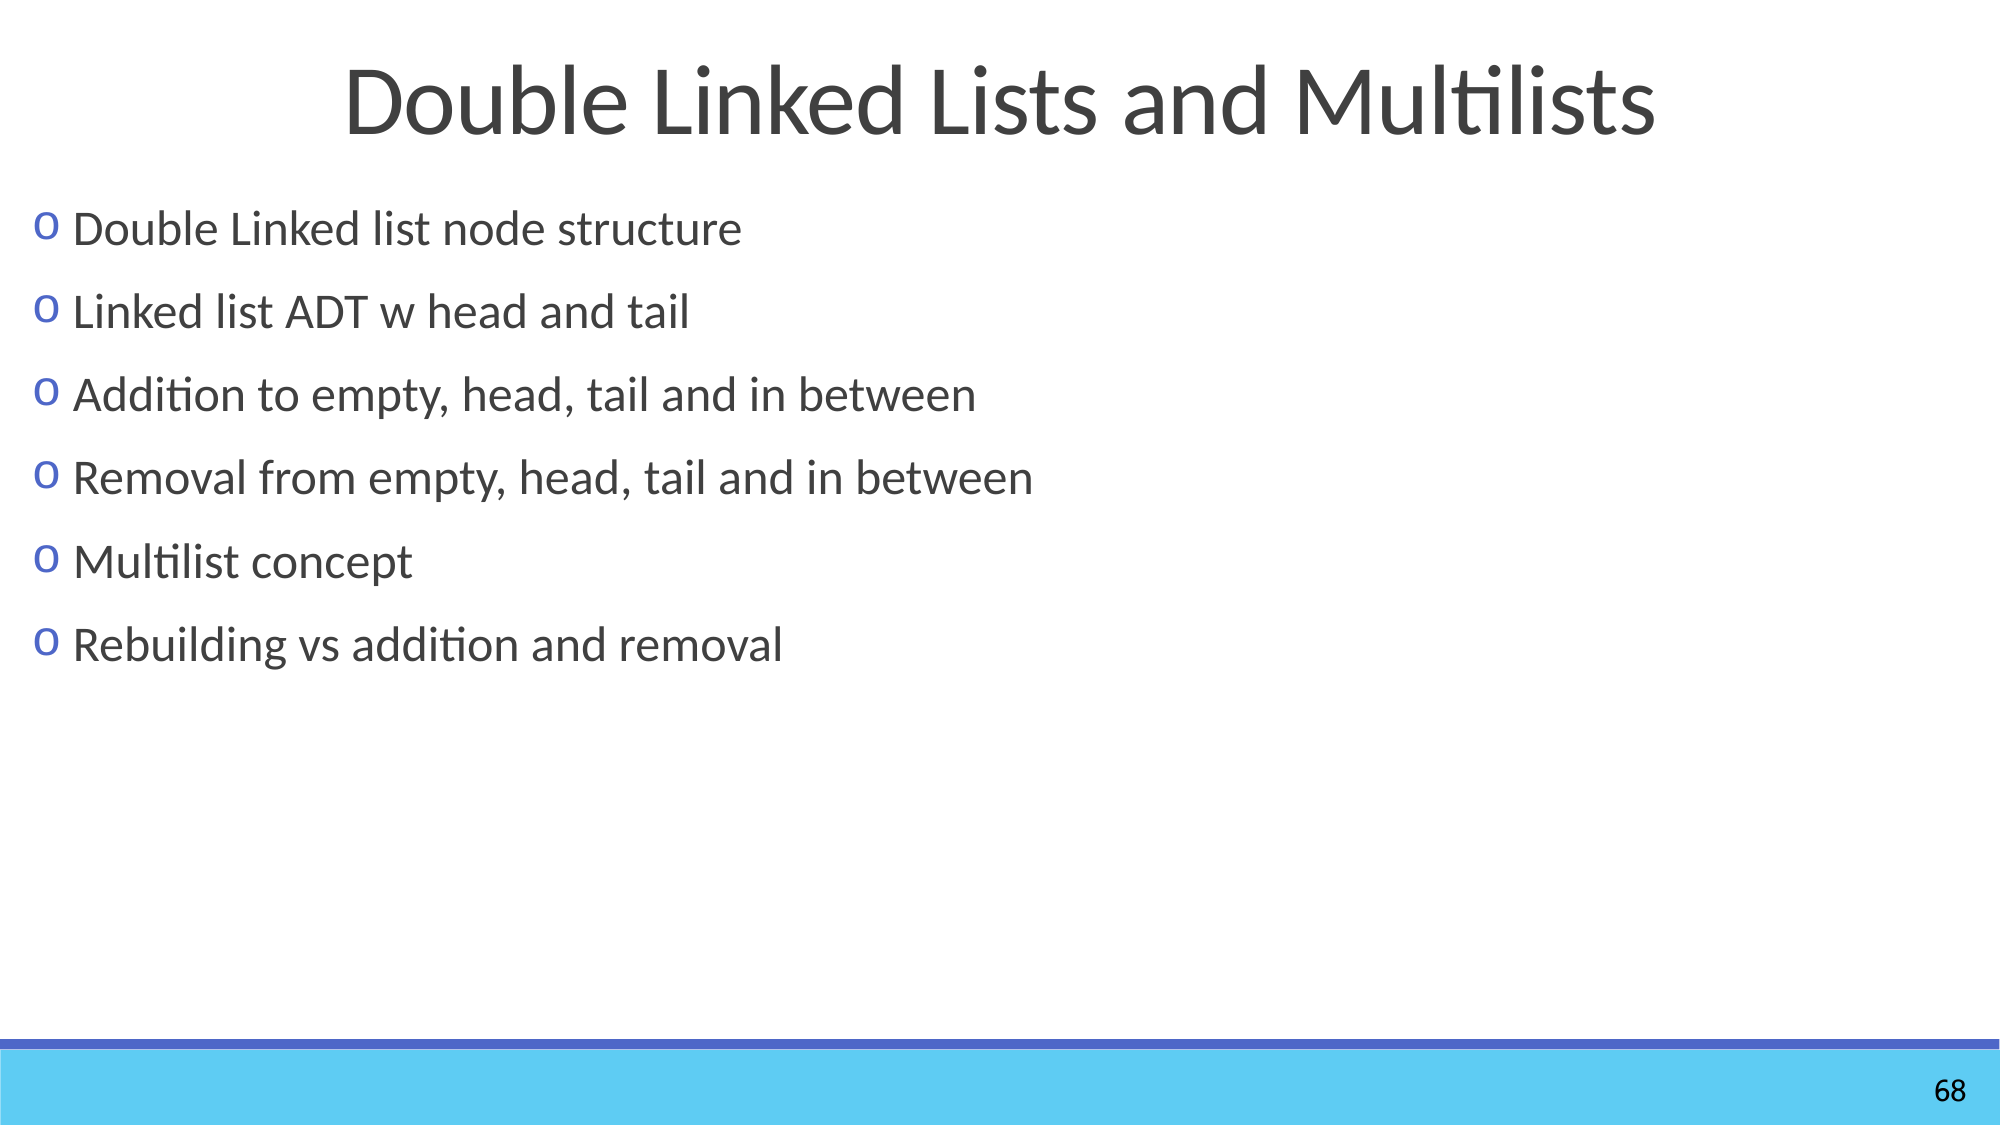

# Double Linked Lists and Multilists
 Double Linked list node structure
 Linked list ADT w head and tail
 Addition to empty, head, tail and in between
 Removal from empty, head, tail and in between
 Multilist concept
 Rebuilding vs addition and removal

68